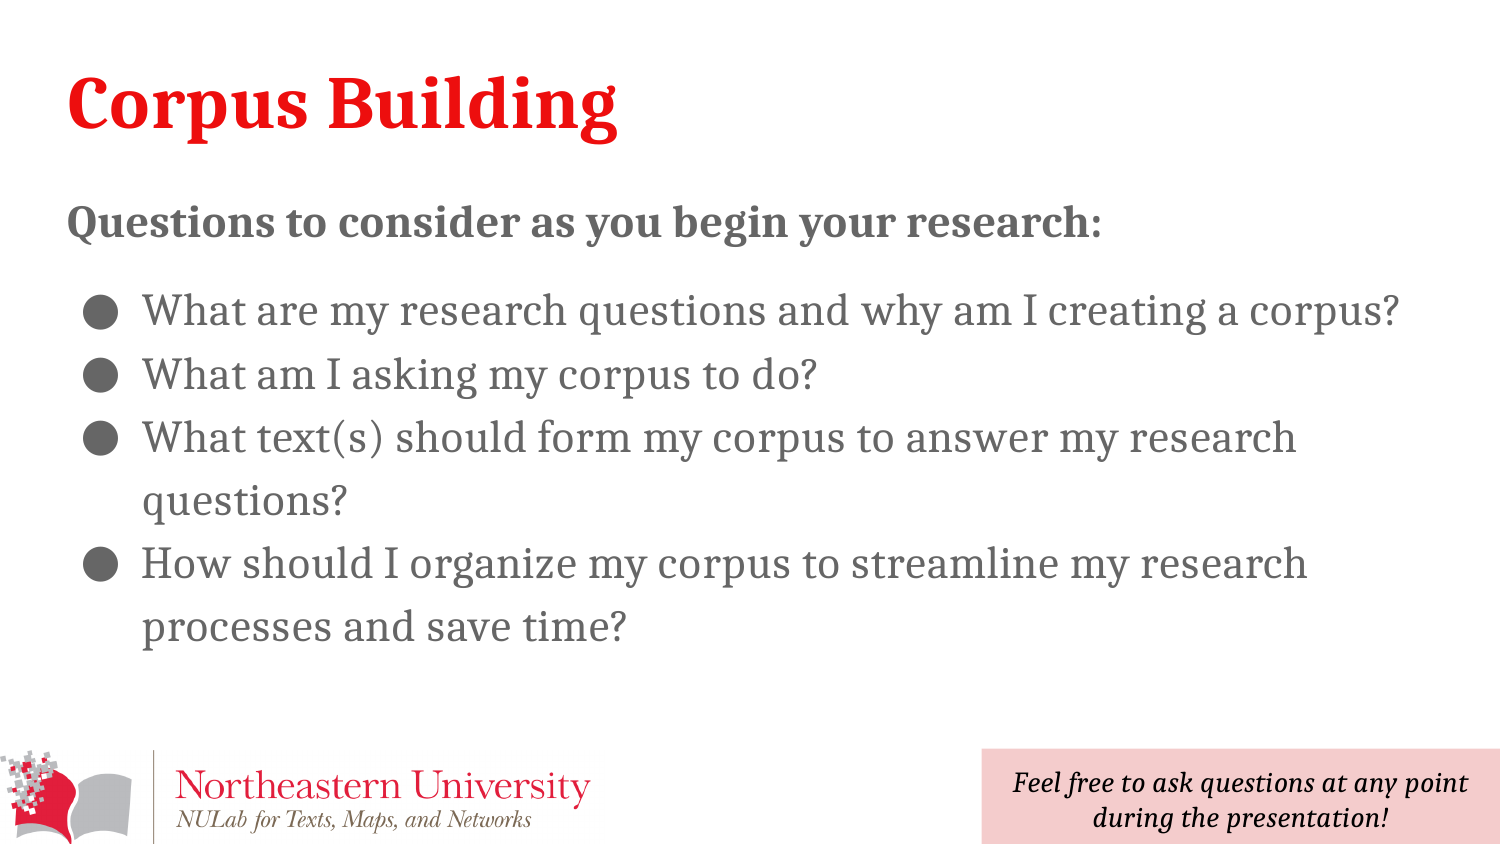

# Corpus Building
Questions to consider as you begin your research:
What are my research questions and why am I creating a corpus?
What am I asking my corpus to do?
What text(s) should form my corpus to answer my research questions?
How should I organize my corpus to streamline my research processes and save time?